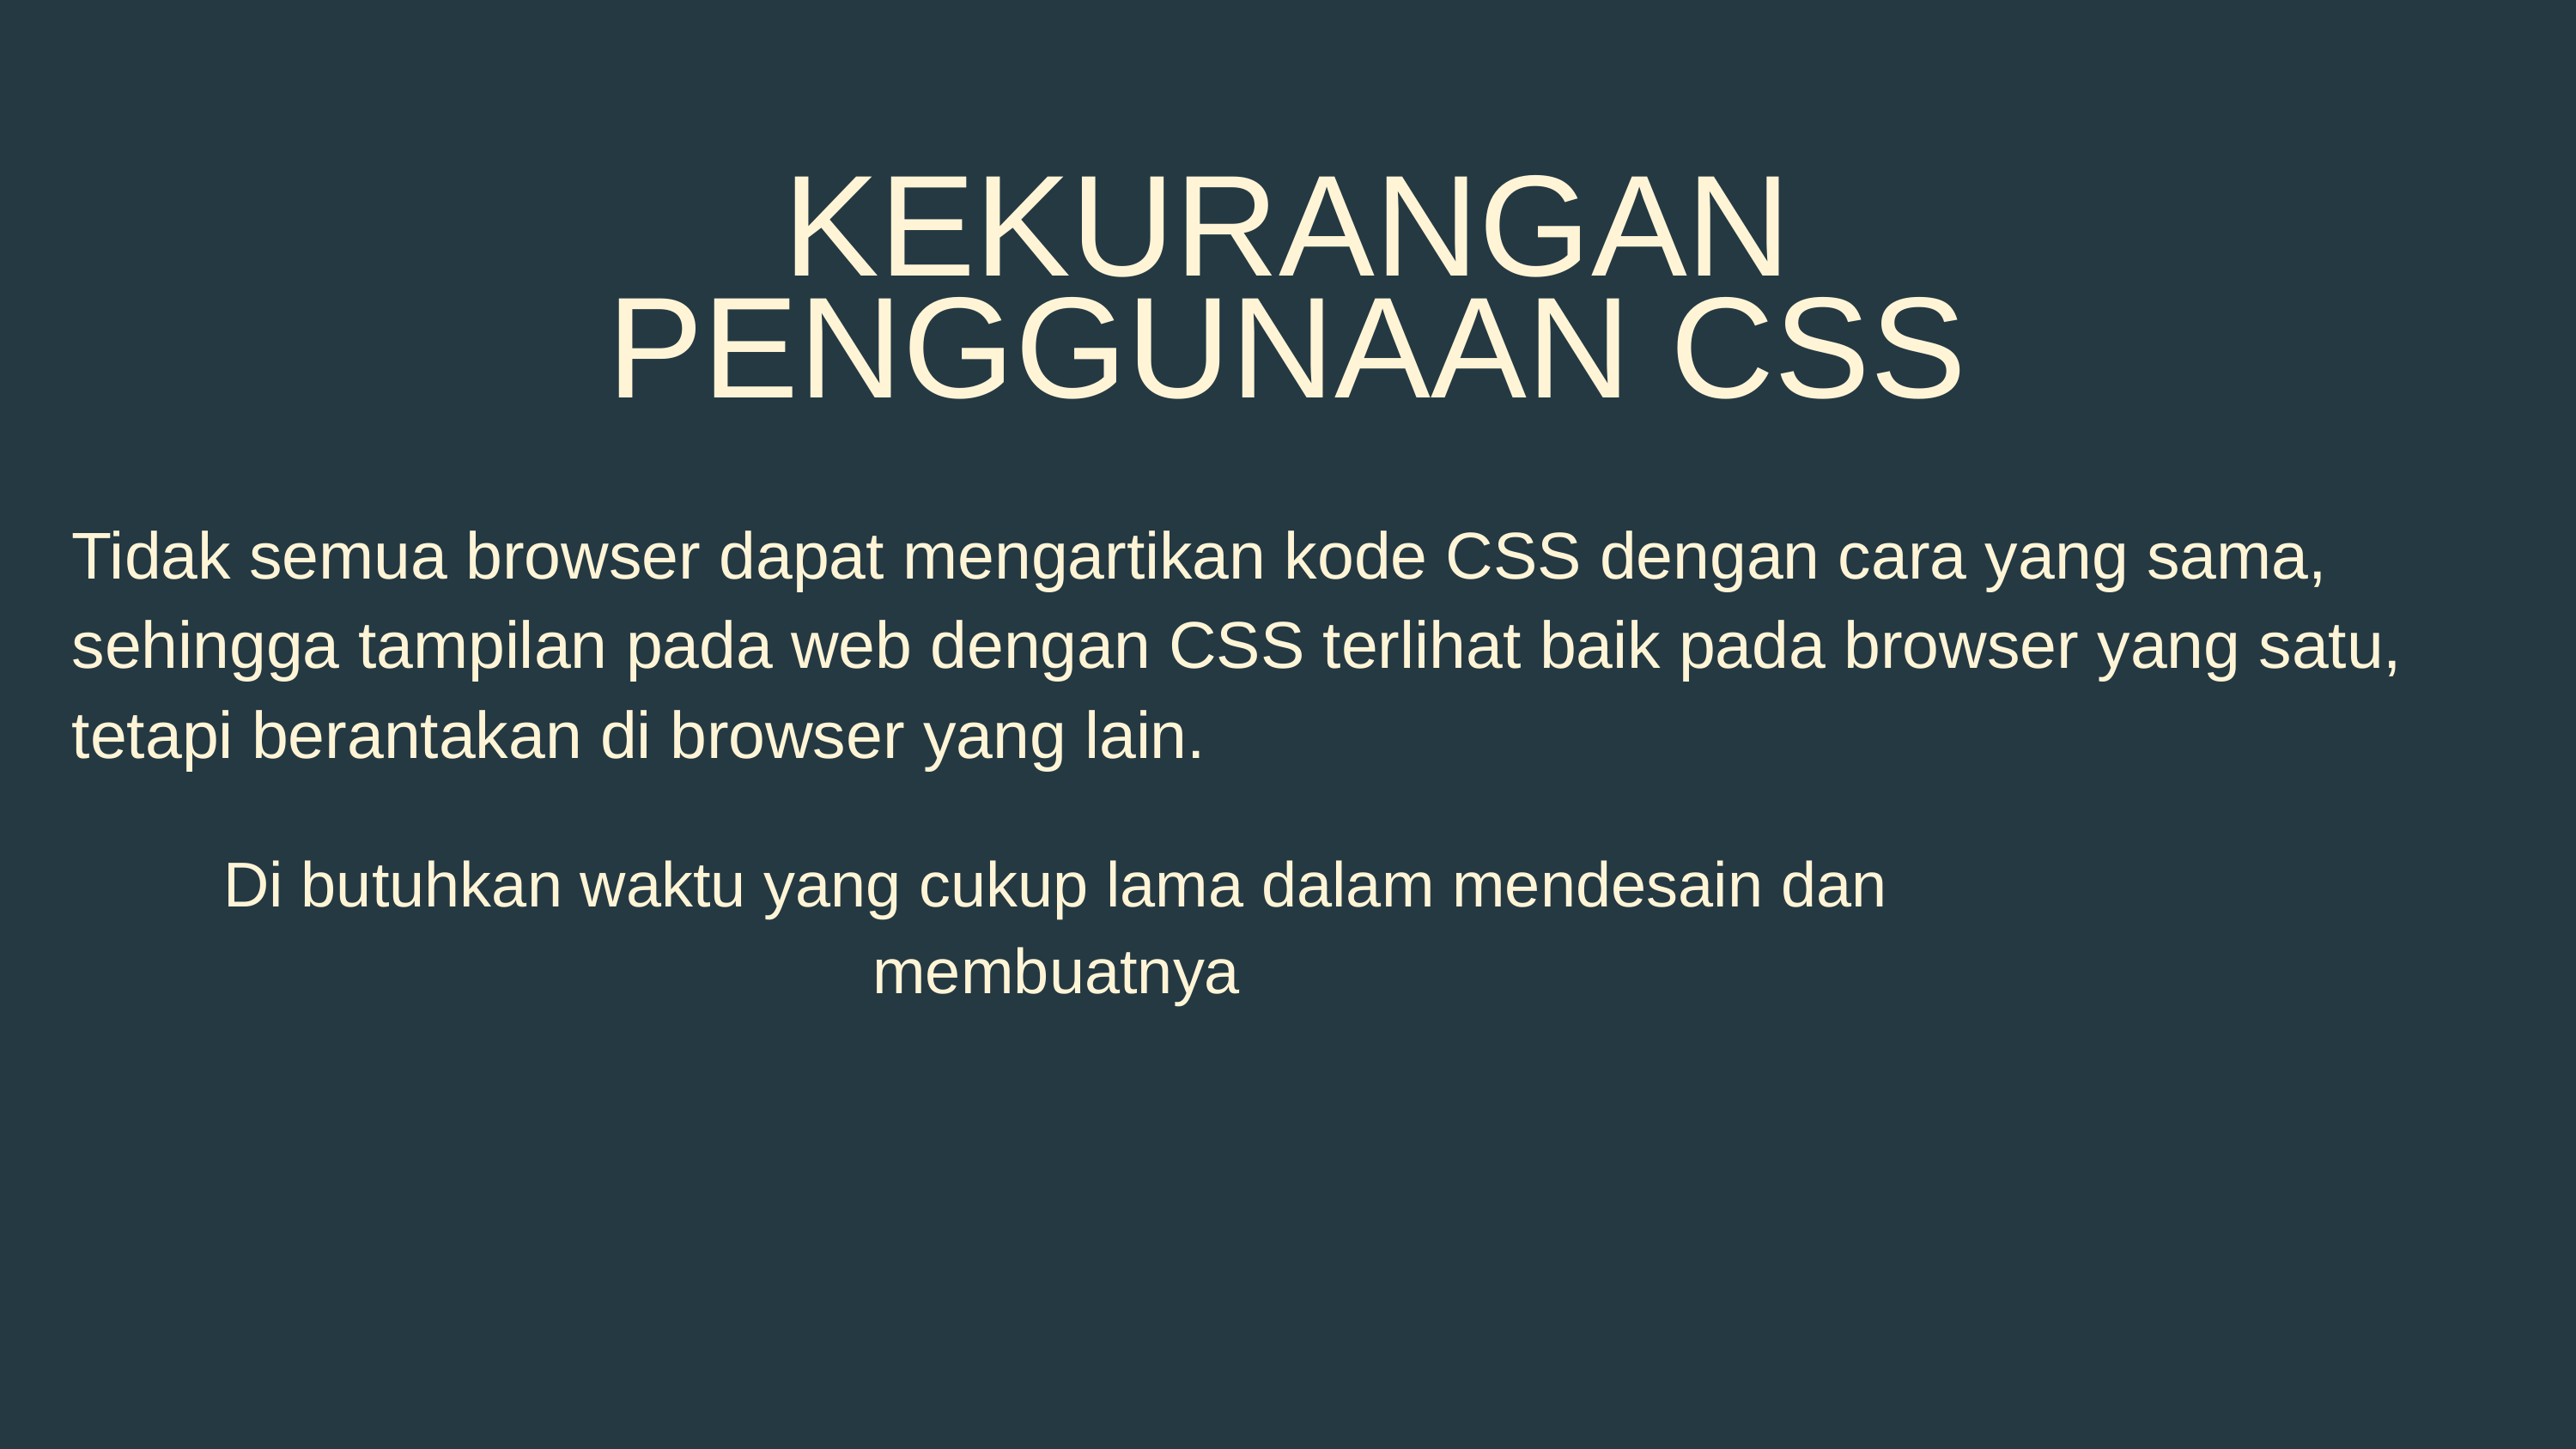

KEKURANGAN PENGGUNAAN CSS
Tidak semua browser dapat mengartikan kode CSS dengan cara yang sama, sehingga tampilan pada web dengan CSS terlihat baik pada browser yang satu, tetapi berantakan di browser yang lain.
Di butuhkan waktu yang cukup lama dalam mendesain dan membuatnya